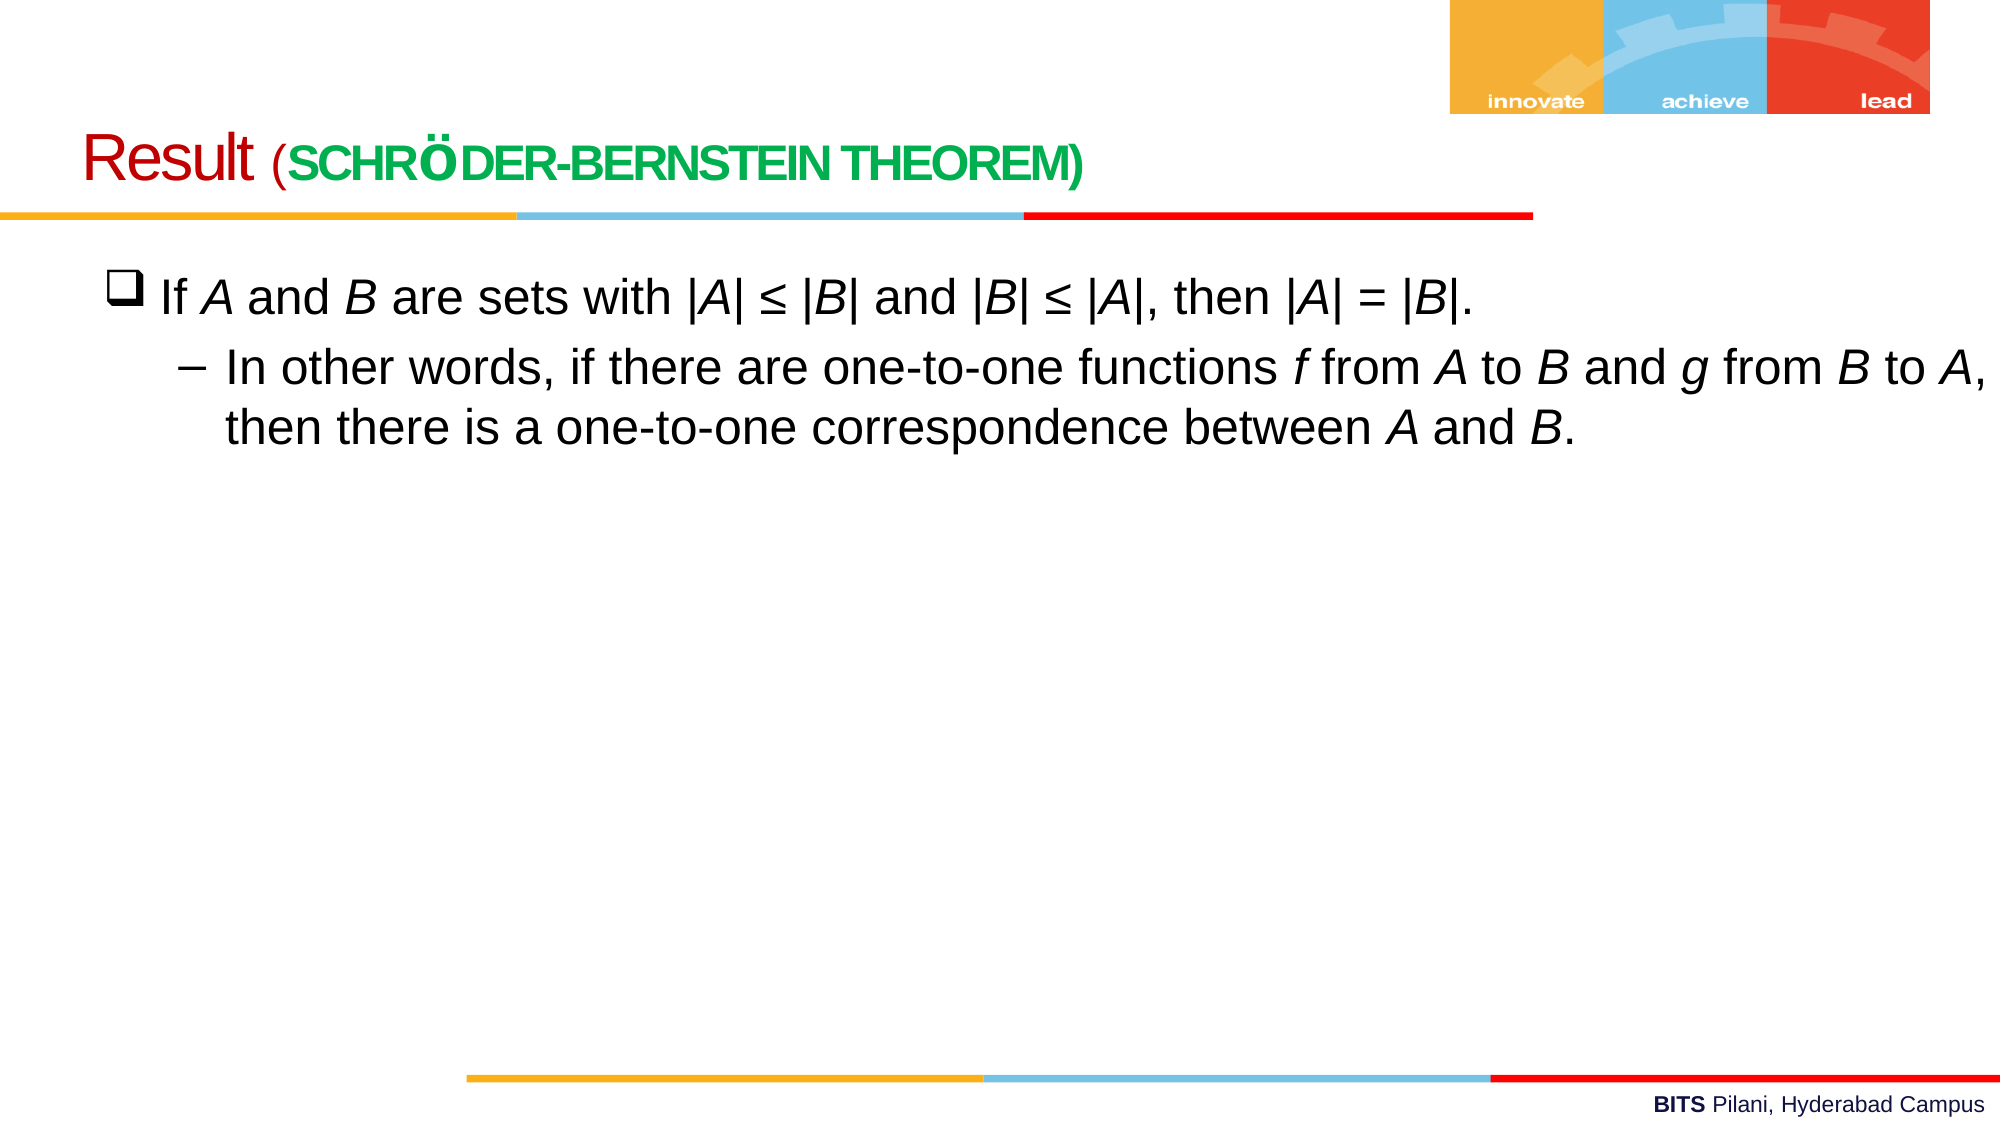

Result (SCHRöDER-BERNSTEIN THEOREM)
If A and B are sets with |A| ≤ |B| and |B| ≤ |A|, then |A| = |B|.
In other words, if there are one-to-one functions f from A to B and g from B to A, then there is a one-to-one correspondence between A and B.